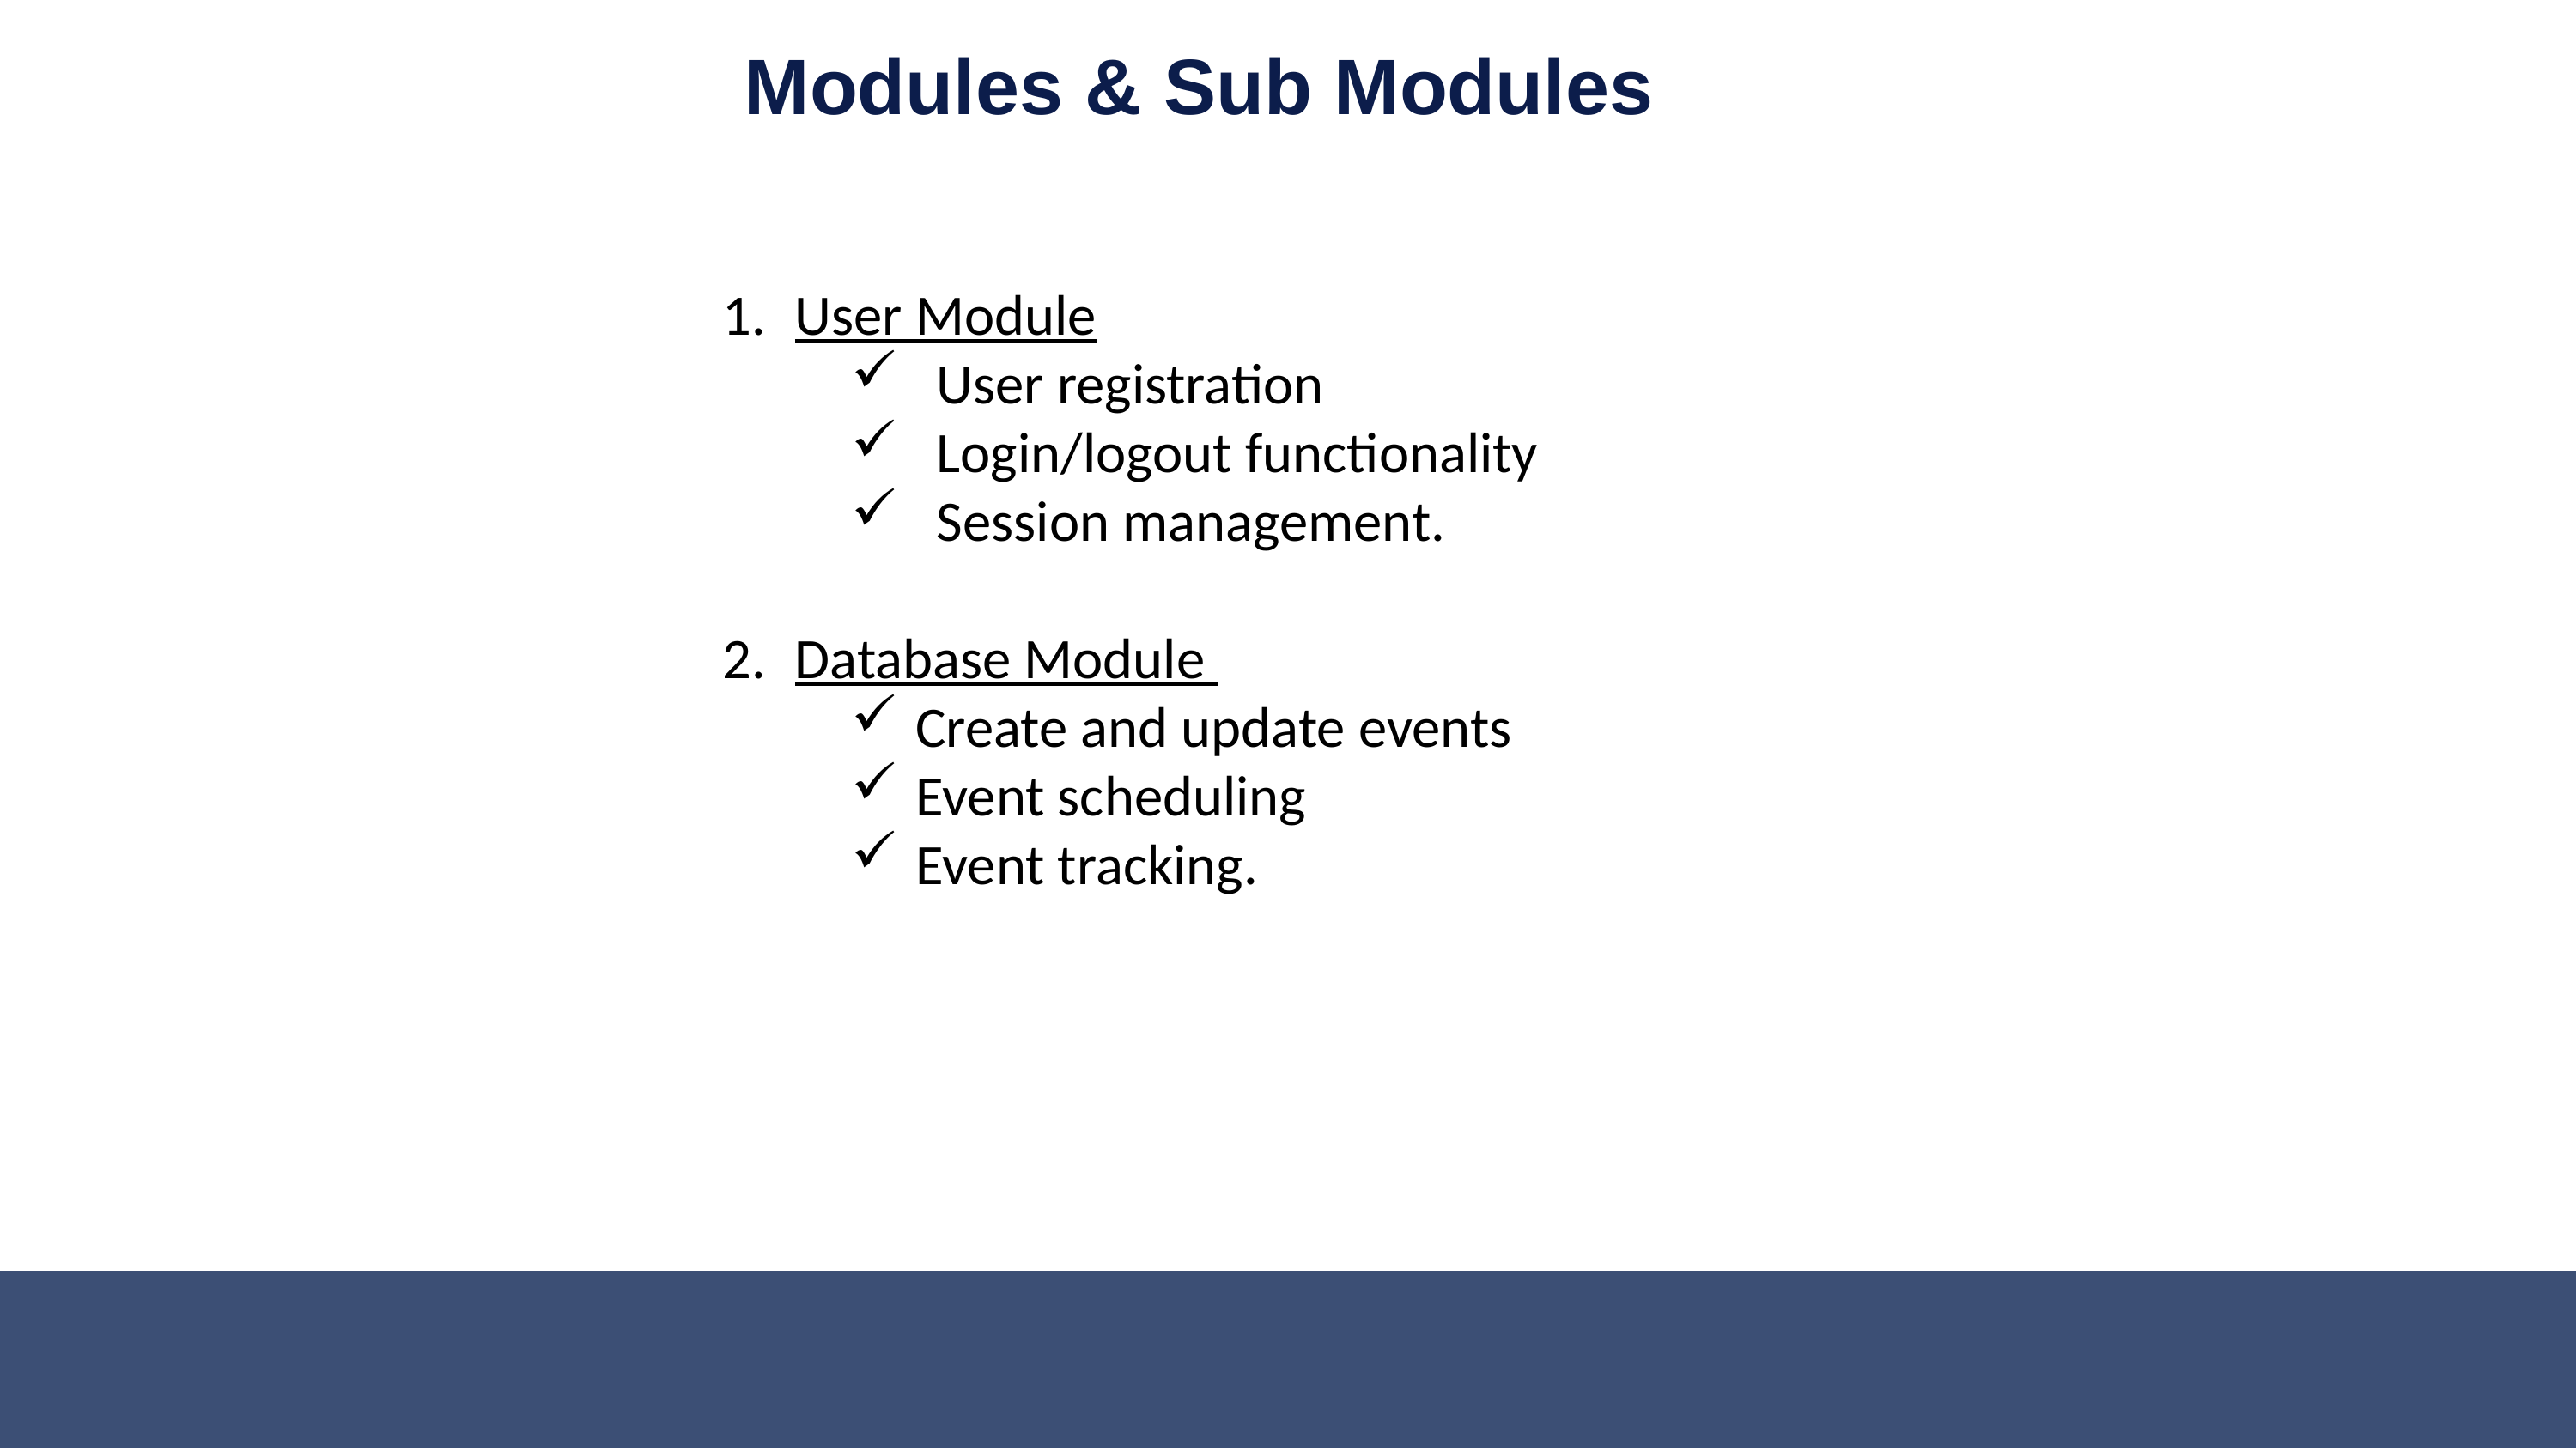

Modules & Sub Modules
User Module
 User registration
 Login/logout functionality
 Session management.

Database Module
Create and update events
Event scheduling
Event tracking.

MAJOR: INTERIOR DESIGN